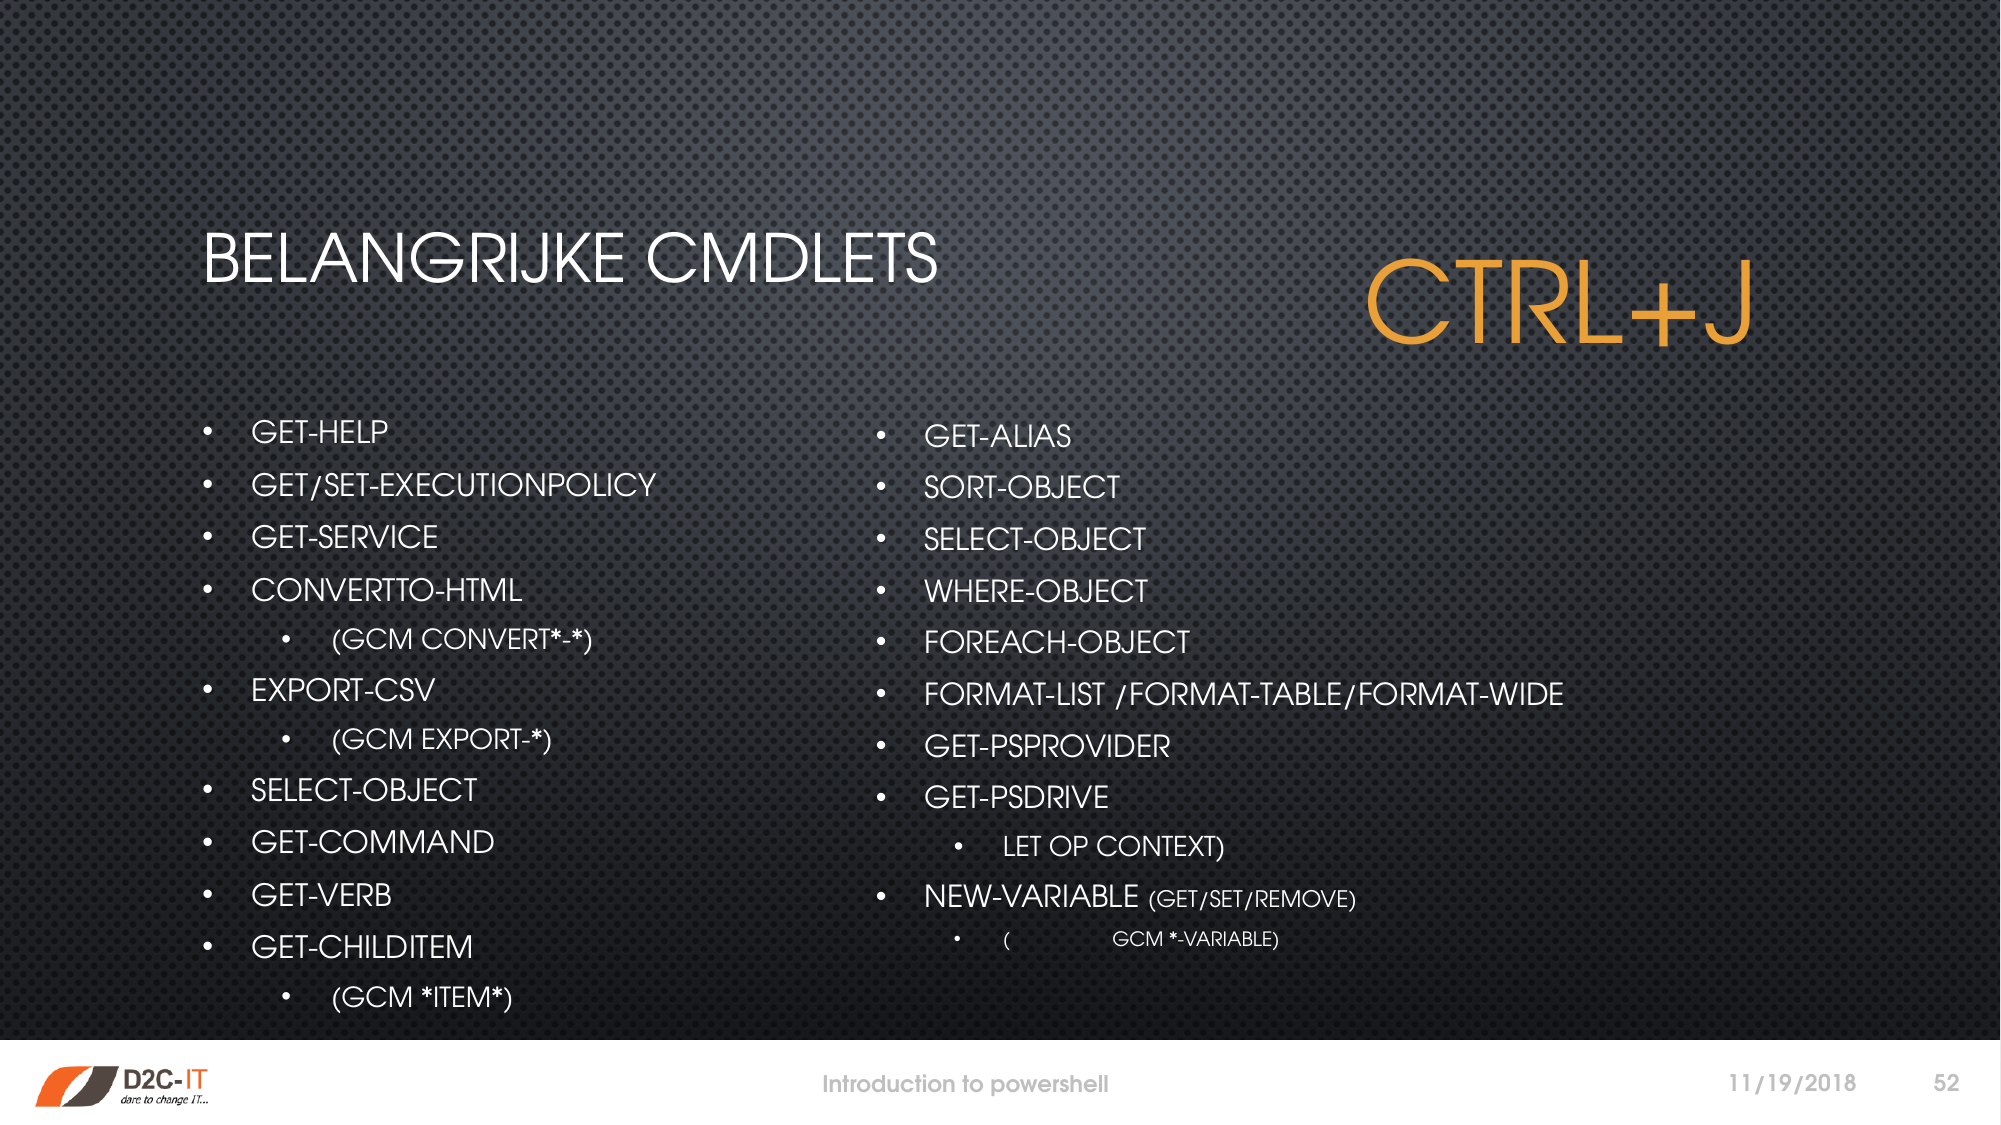

# Belangrijke Cmdlets
CTRL+J
Get-help
Get/Set-executionpolicy
Get-service
ConvertTo-Html
(gcm convert*-*)
Export-CSV
(gcm export-*)
Select-Object
Get-command
Get-verb
Get-childitem
(gcm *item*)

Get-alias
Sort-object
Select-Object
Where-object
Foreach-Object
Format-list /Format-table/Format-wide
Get-psprovider
Get-psdrive
Let op context)
New-variable (get/set/remove)
(	gcm *-variable)

11/19/2018
52
Introduction to powershell